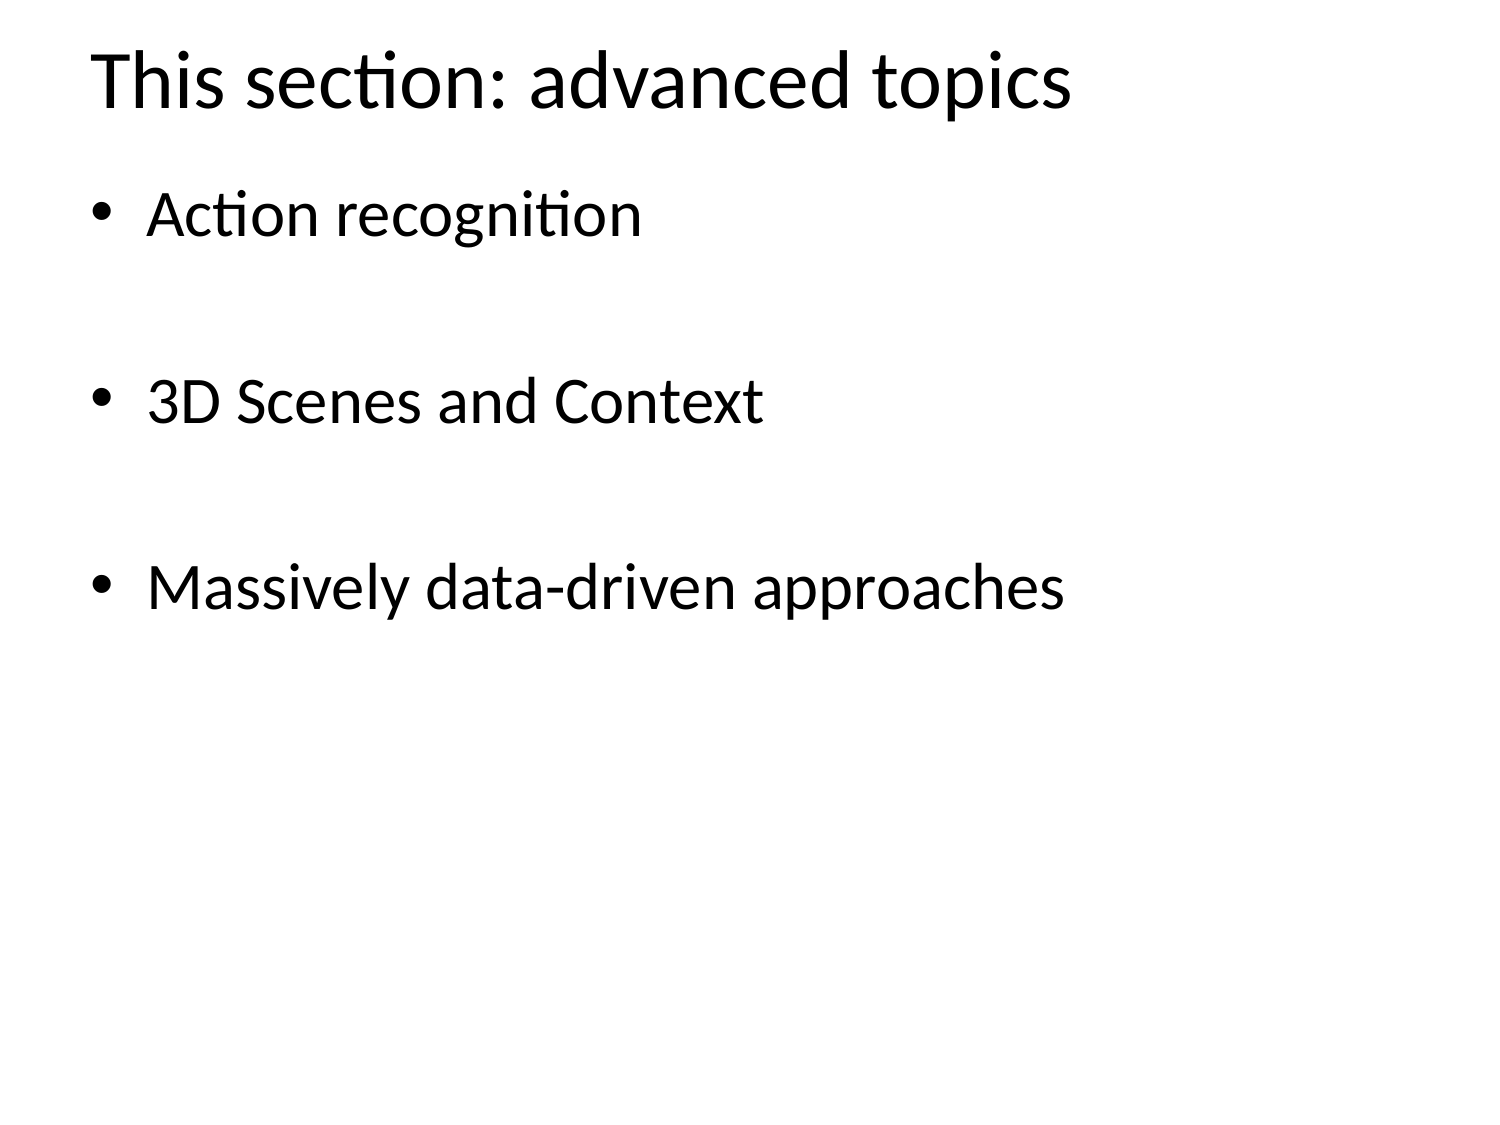

# This section: advanced topics
Action recognition

3D Scenes and Context

Massively data-driven approaches